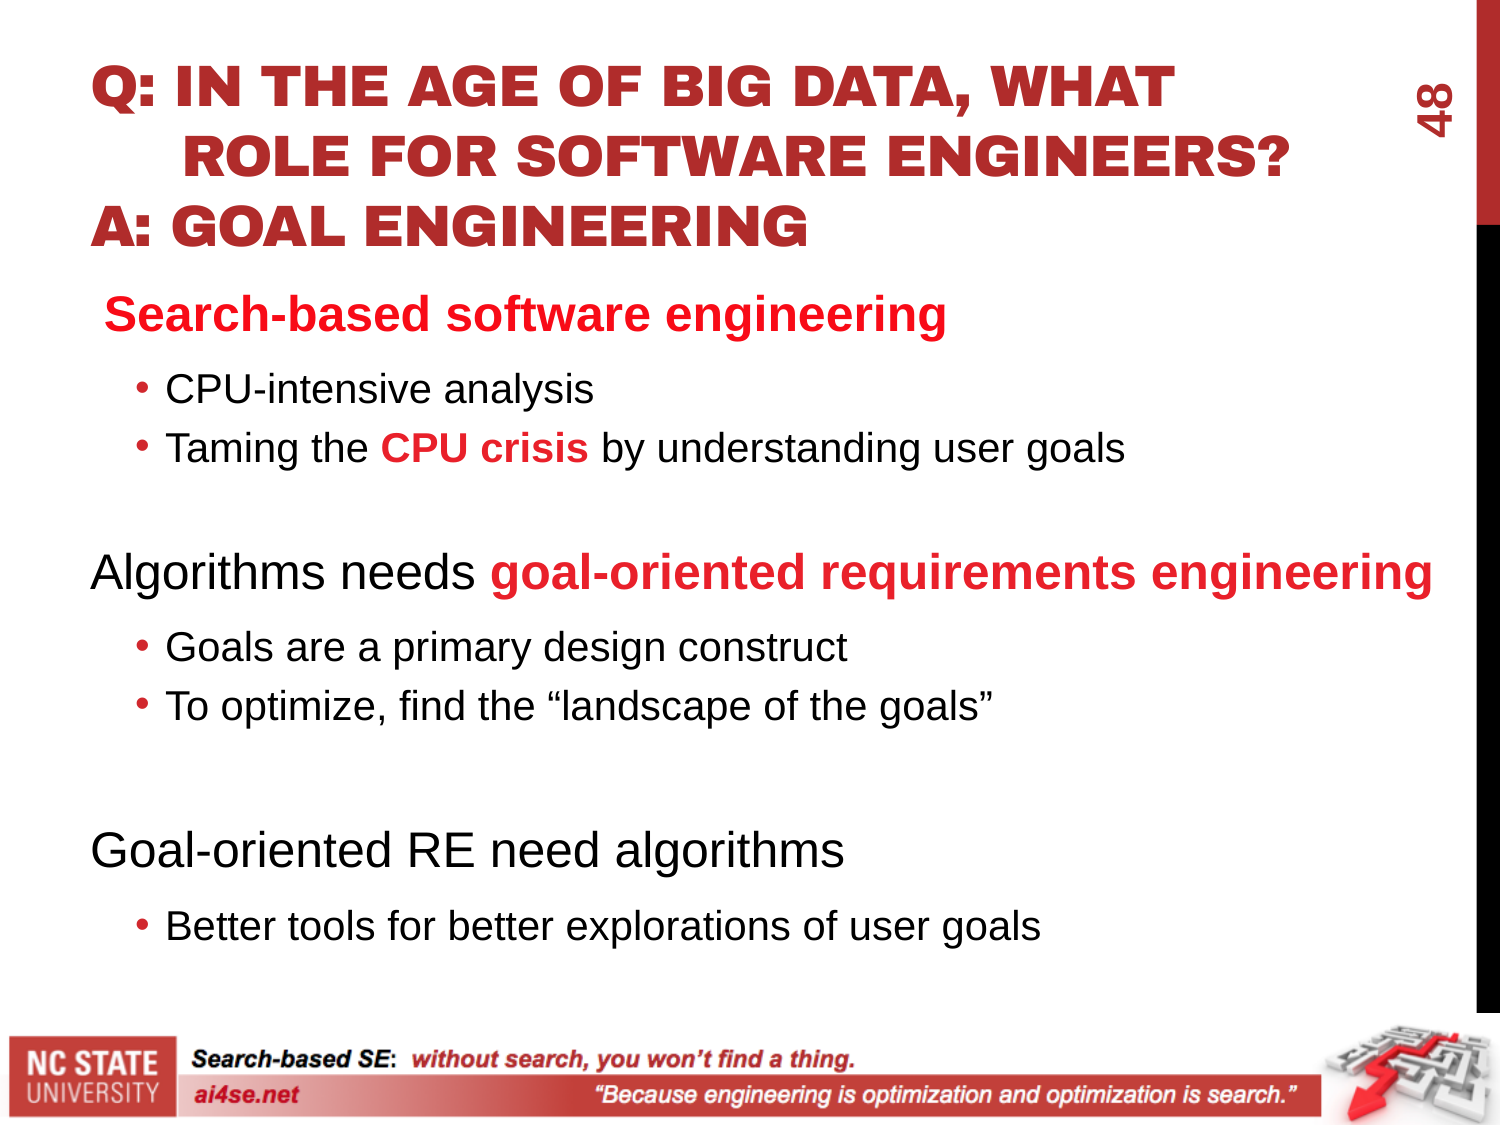

48
# Q: In the age of Big Data, what role for Software Engineers? A: Goal Engineering
 Search-based software engineering
CPU-intensive analysis
Taming the CPU crisis by understanding user goals

Algorithms needs goal-oriented requirements engineering
Goals are a primary design construct
To optimize, find the “landscape of the goals”

Goal-oriented RE need algorithms
Better tools for better explorations of user goals